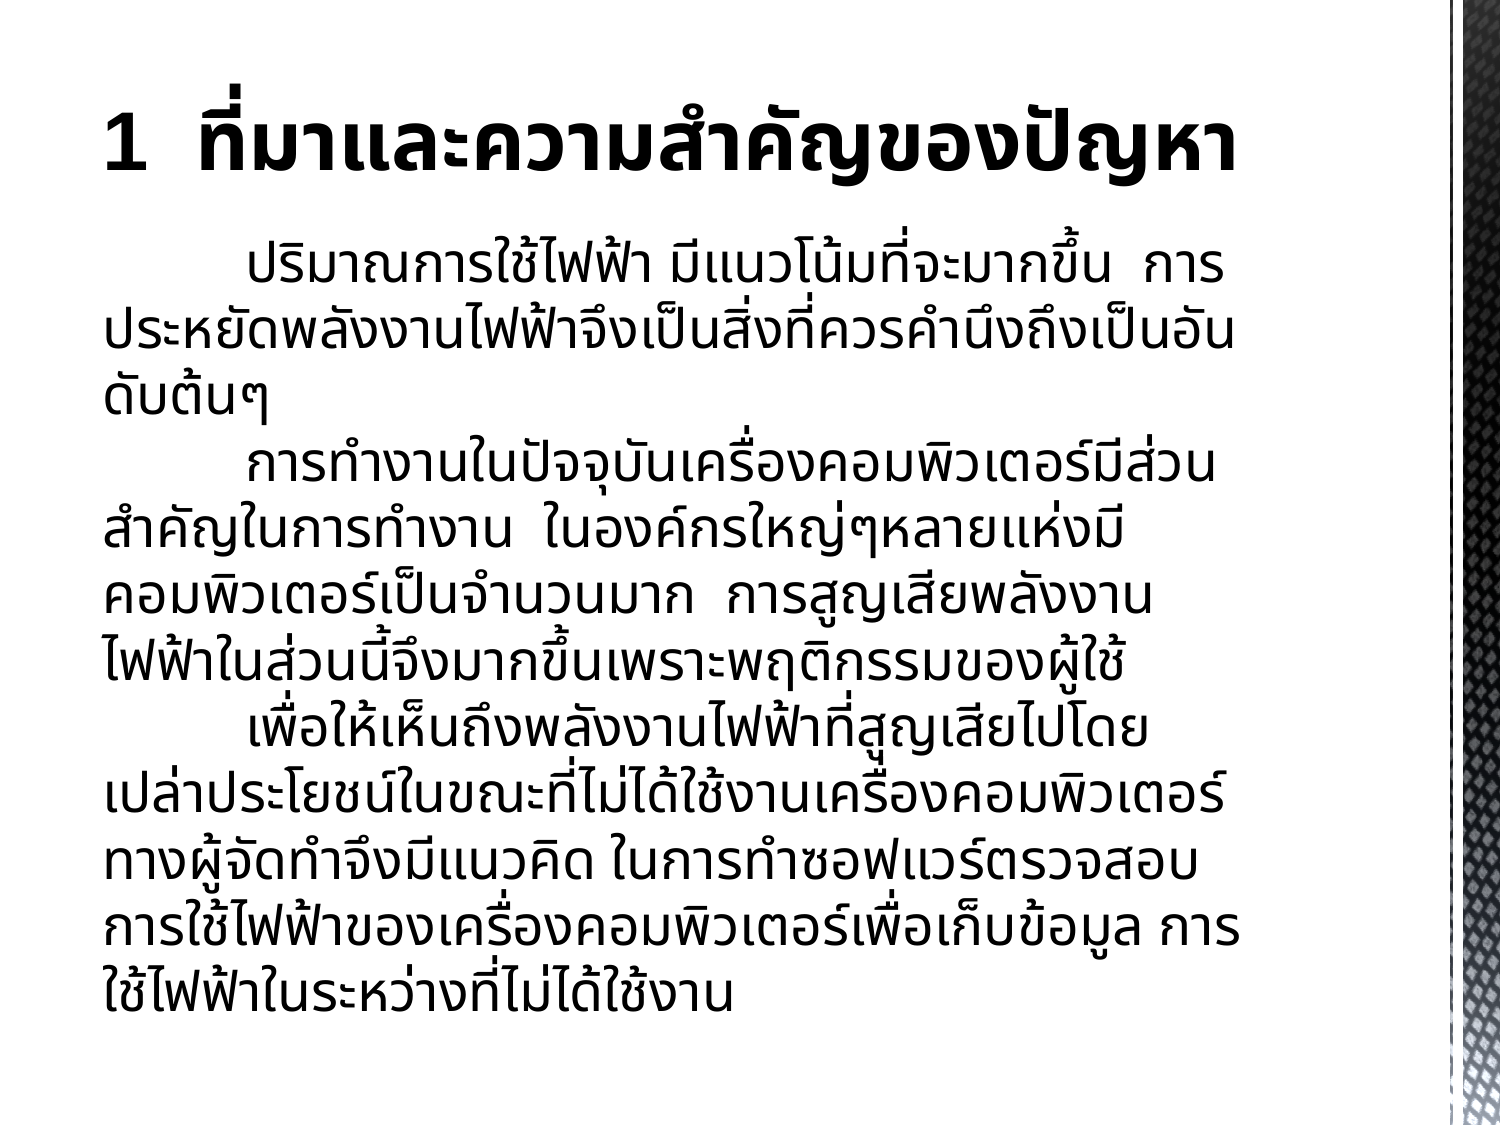

# 1  ที่มาและความสำคัญของปัญหา
	ปริมาณการใช้ไฟฟ้า มีแนวโน้มที่จะมากขึ้น  การประหยัดพลังงานไฟฟ้าจึงเป็นสิ่งที่ควรคำนึงถึงเป็นอันดับต้นๆ
	การทำงานในปัจจุบันเครื่องคอมพิวเตอร์มีส่วนสำคัญในการทำงาน  ในองค์กรใหญ่ๆหลายแห่งมีคอมพิวเตอร์เป็นจำนวนมาก  การสูญเสียพลังงานไฟฟ้าในส่วนนี้จึงมากขึ้นเพราะพฤติกรรมของผู้ใช้
	เพื่อให้เห็นถึงพลังงานไฟฟ้าที่สูญเสียไปโดยเปล่าประโยชน์ในขณะที่ไม่ได้ใช้งานเครื่องคอมพิวเตอร์ทางผู้จัดทำจึงมีแนวคิด ในการทำซอฟแวร์ตรวจสอบการใช้ไฟฟ้าของเครื่องคอมพิวเตอร์เพื่อเก็บข้อมูล การใช้ไฟฟ้าในระหว่างที่ไม่ได้ใช้งาน